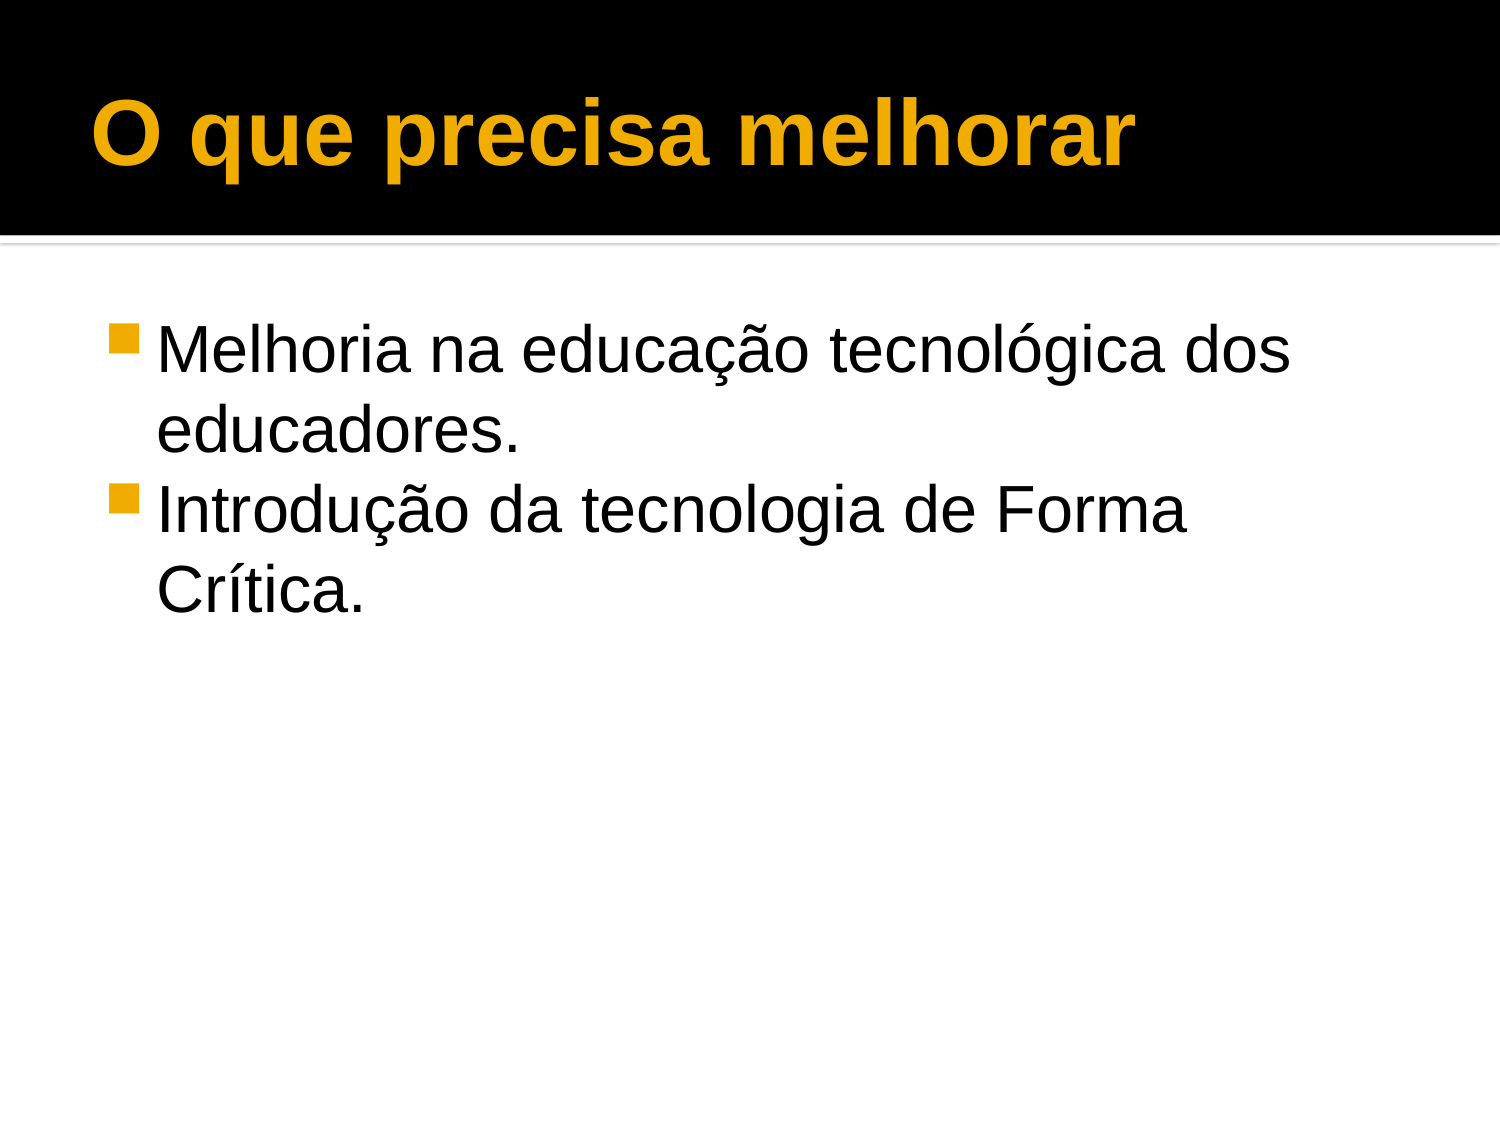

# O que precisa melhorar
Melhoria na educação tecnológica dos educadores.
Introdução da tecnologia de Forma Crítica.